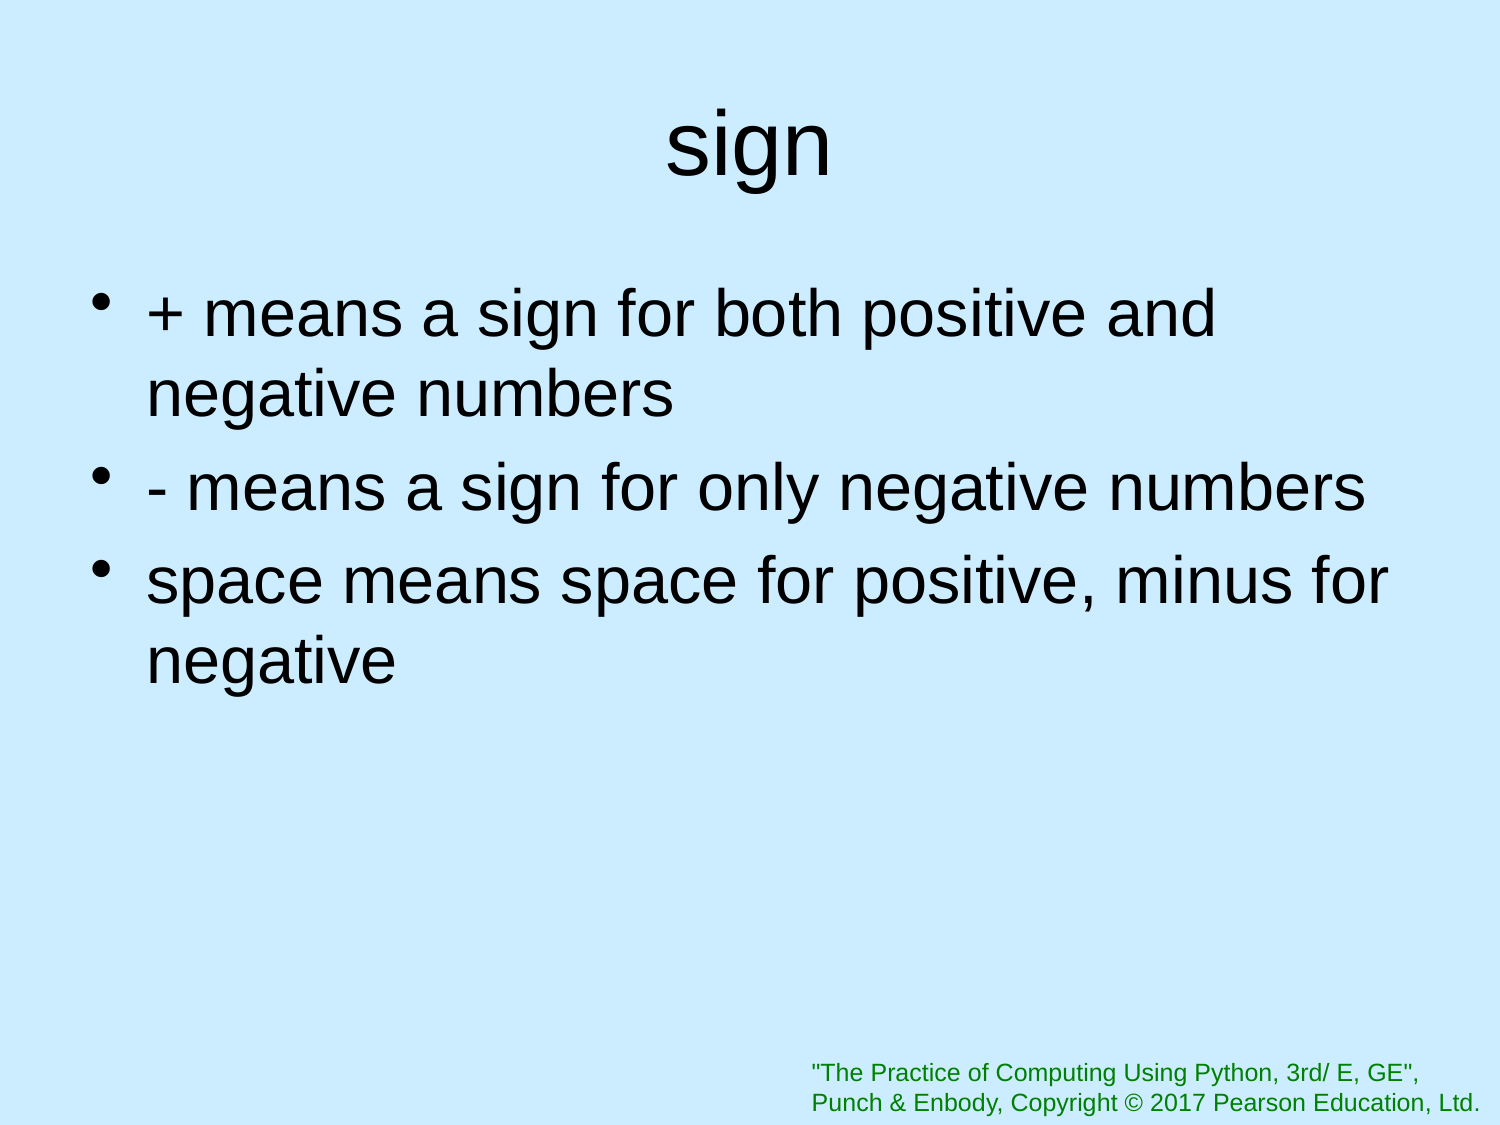

# sign
+ means a sign for both positive and negative numbers
- means a sign for only negative numbers
space means space for positive, minus for negative